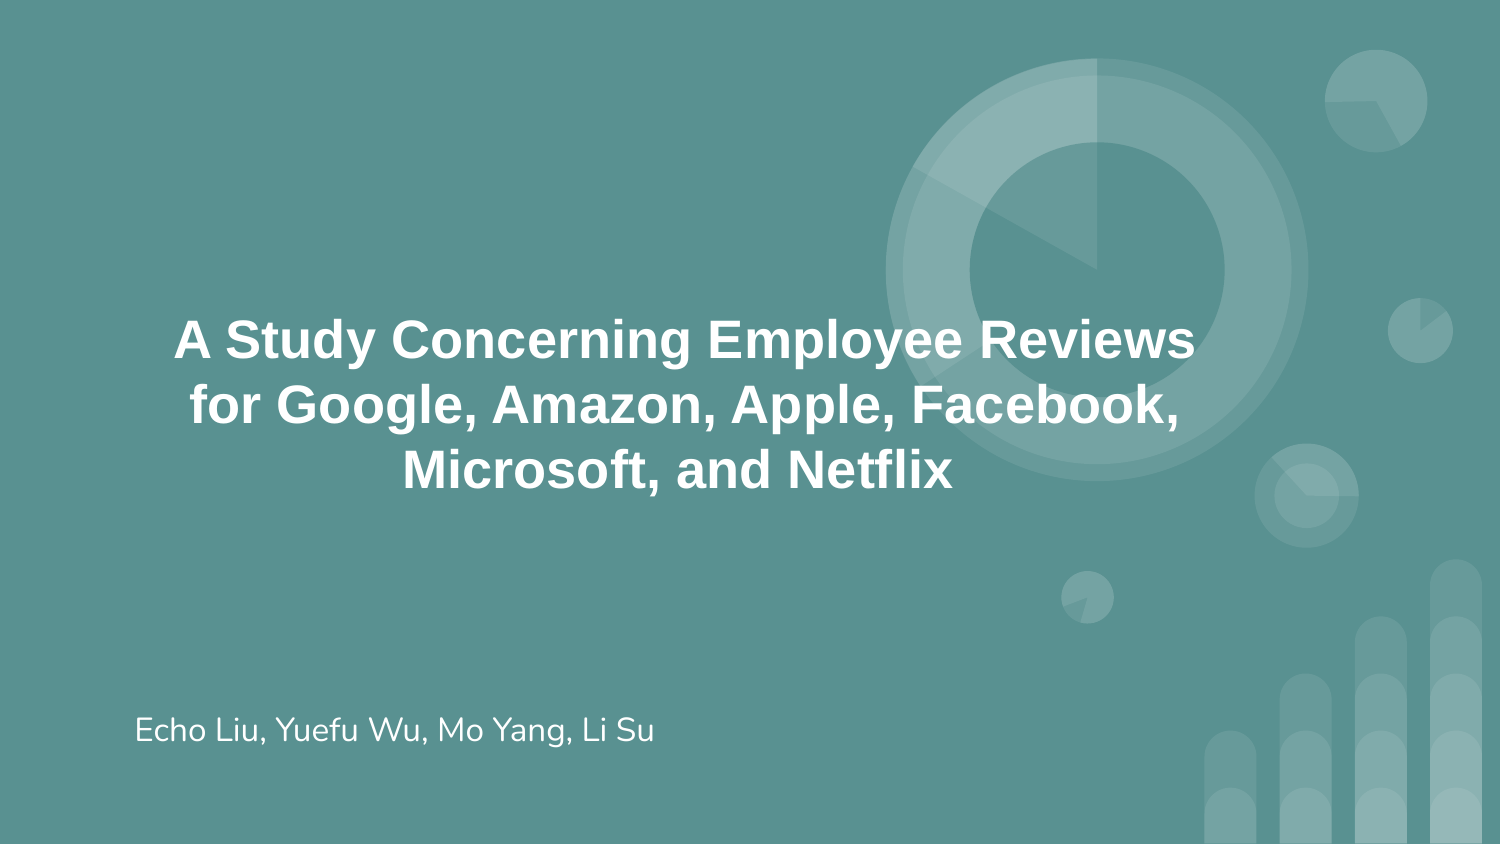

# A Study Concerning Employee Reviews for Google, Amazon, Apple, Facebook, Microsoft, and Netflix

Echo Liu, Yuefu Wu, Mo Yang, Li Su